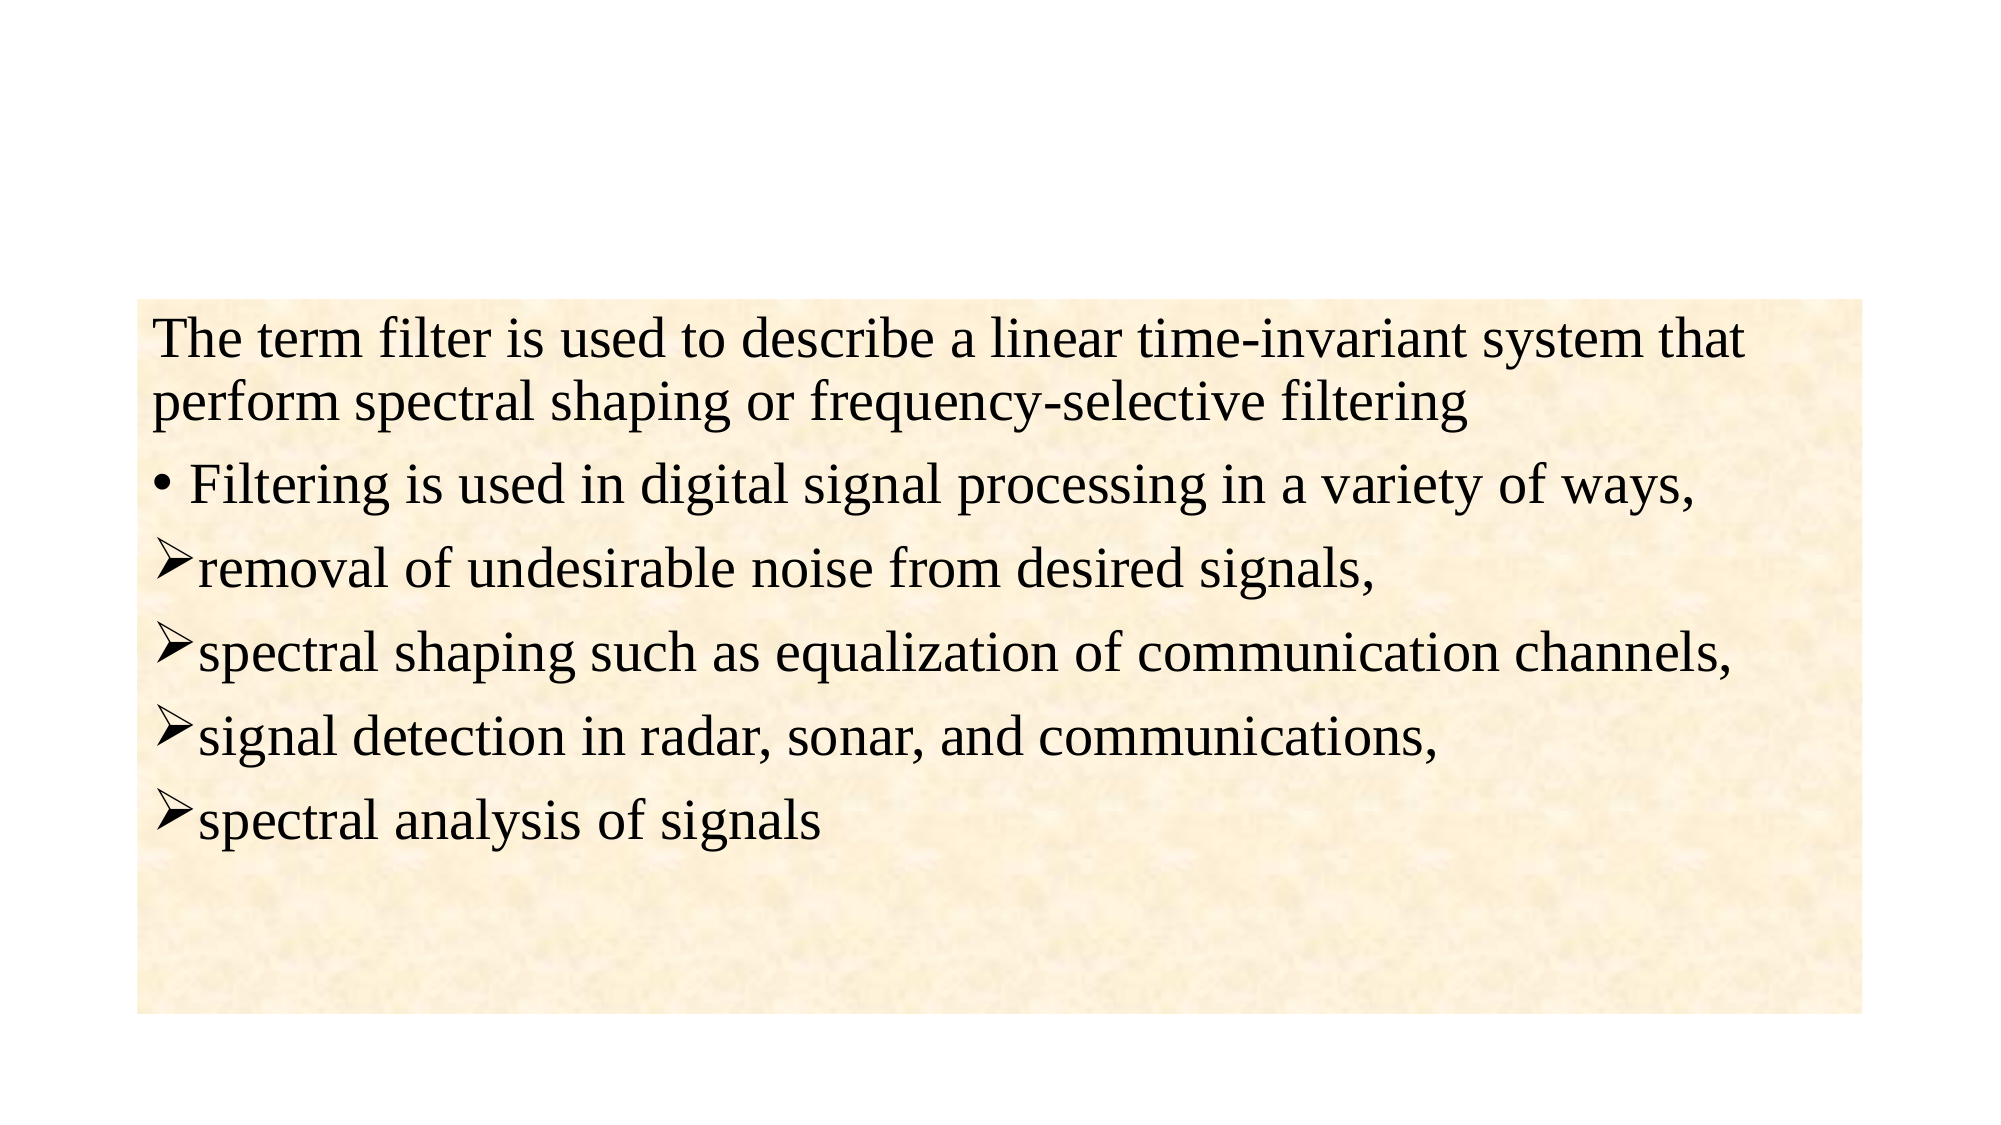

#
The term filter is used to describe a linear time-invariant system that perform spectral shaping or frequency-selective filtering
Filtering is used in digital signal processing in a variety of ways,
removal of undesirable noise from desired signals,
spectral shaping such as equalization of communication channels,
signal detection in radar, sonar, and communications,
spectral analysis of signals